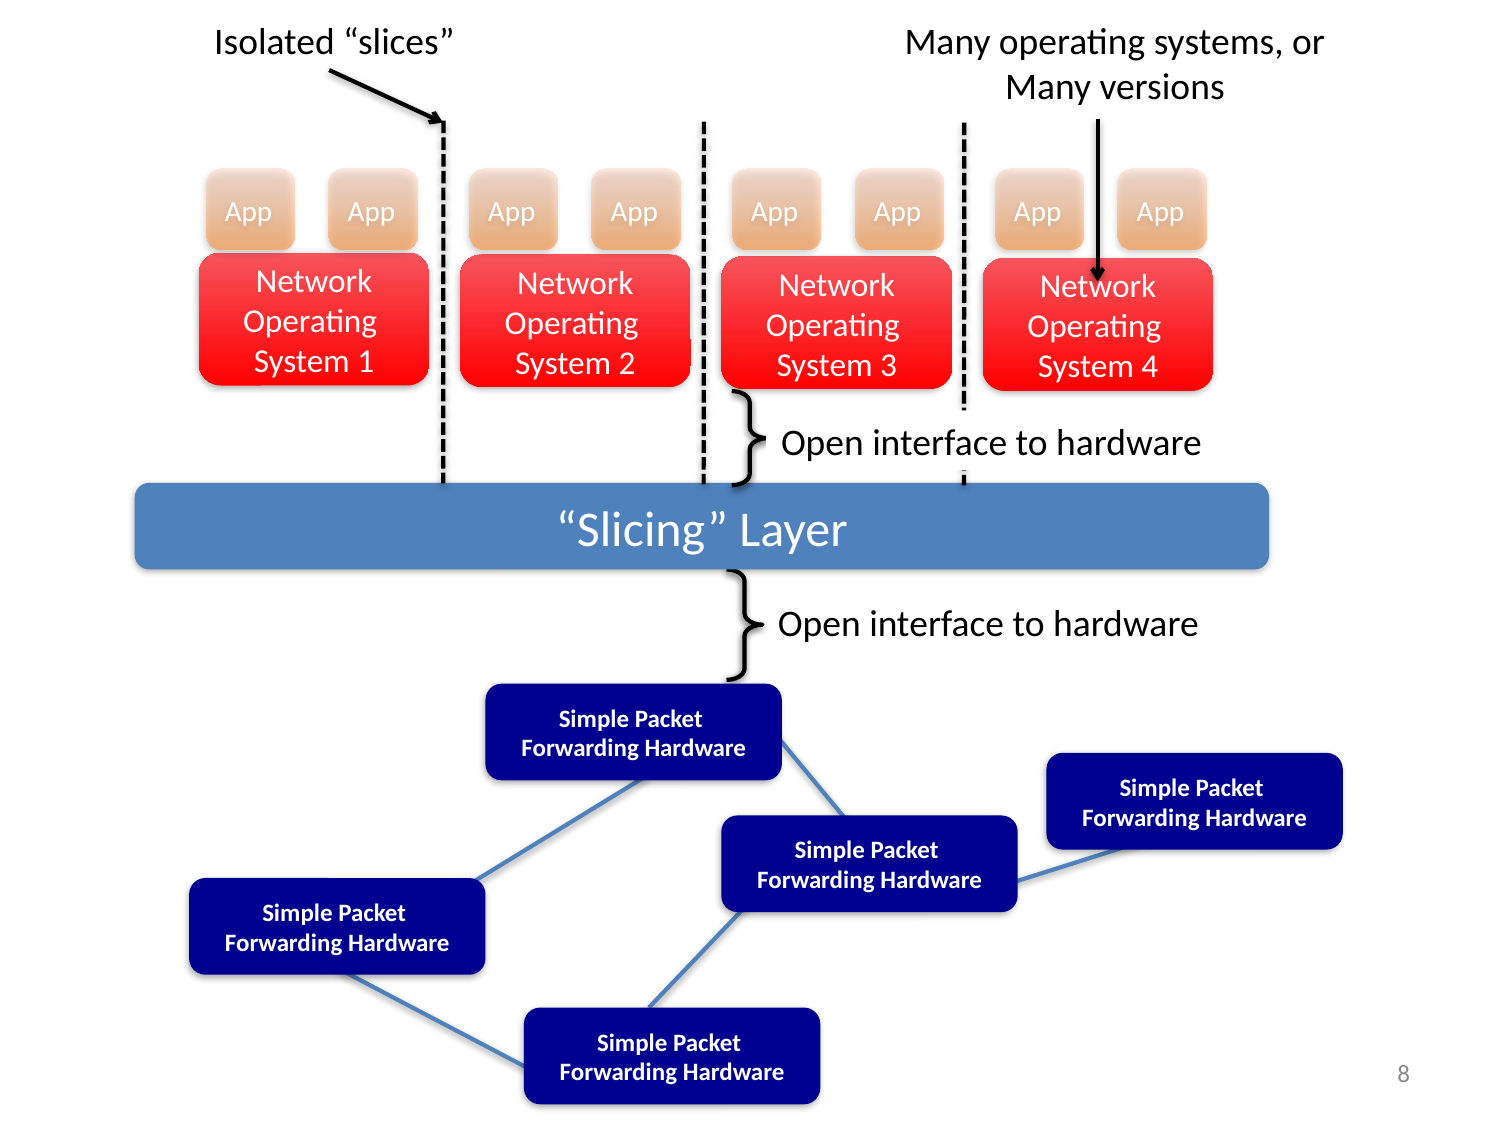

Isolated “slices”
Many operating systems, or
Many versions
App
App
App
App
App
App
App
App
Network Operating  System 1
Network Operating  System 2
Network Operating  System 3
Network Operating  System 4

Open interface to hardware
“Slicing” Layer

Open interface to hardware
Simple Packet
Forwarding Hardware
Simple Packet
Forwarding Hardware
Simple Packet
Forwarding Hardware
Simple Packet
Forwarding Hardware
Simple Packet
Forwarding Hardware
8